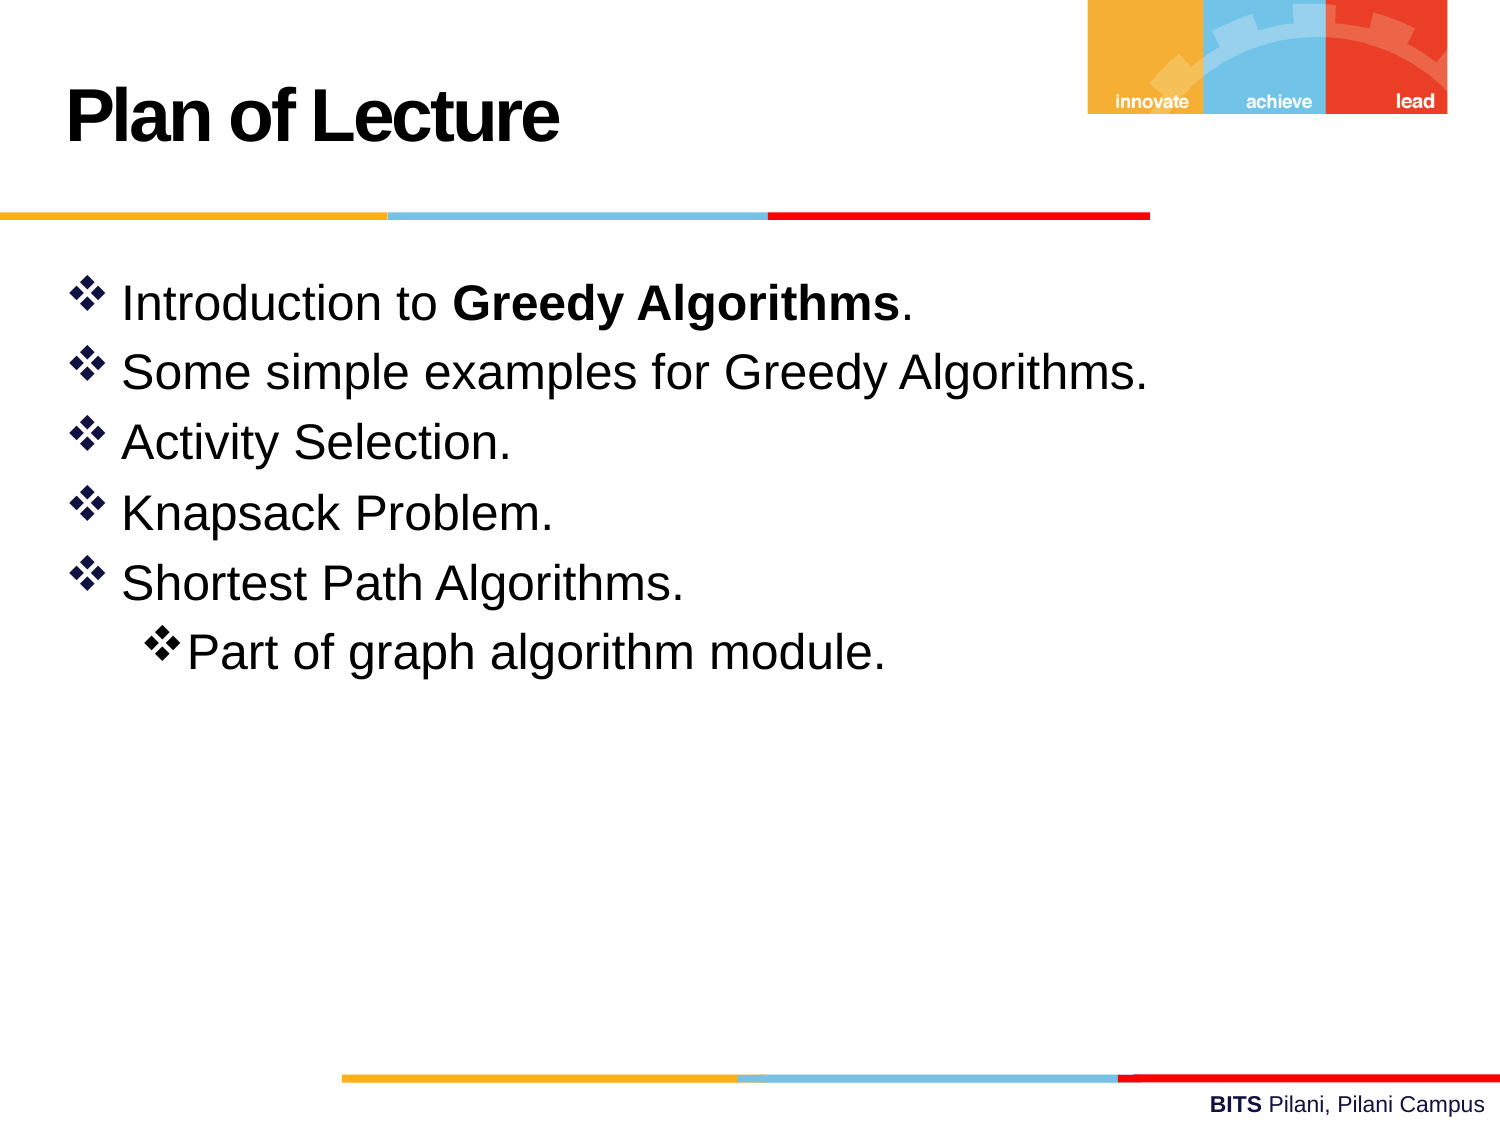

Plan of Lecture
Introduction to Greedy Algorithms.
Some simple examples for Greedy Algorithms.
Activity Selection.
Knapsack Problem.
Shortest Path Algorithms.
Part of graph algorithm module.